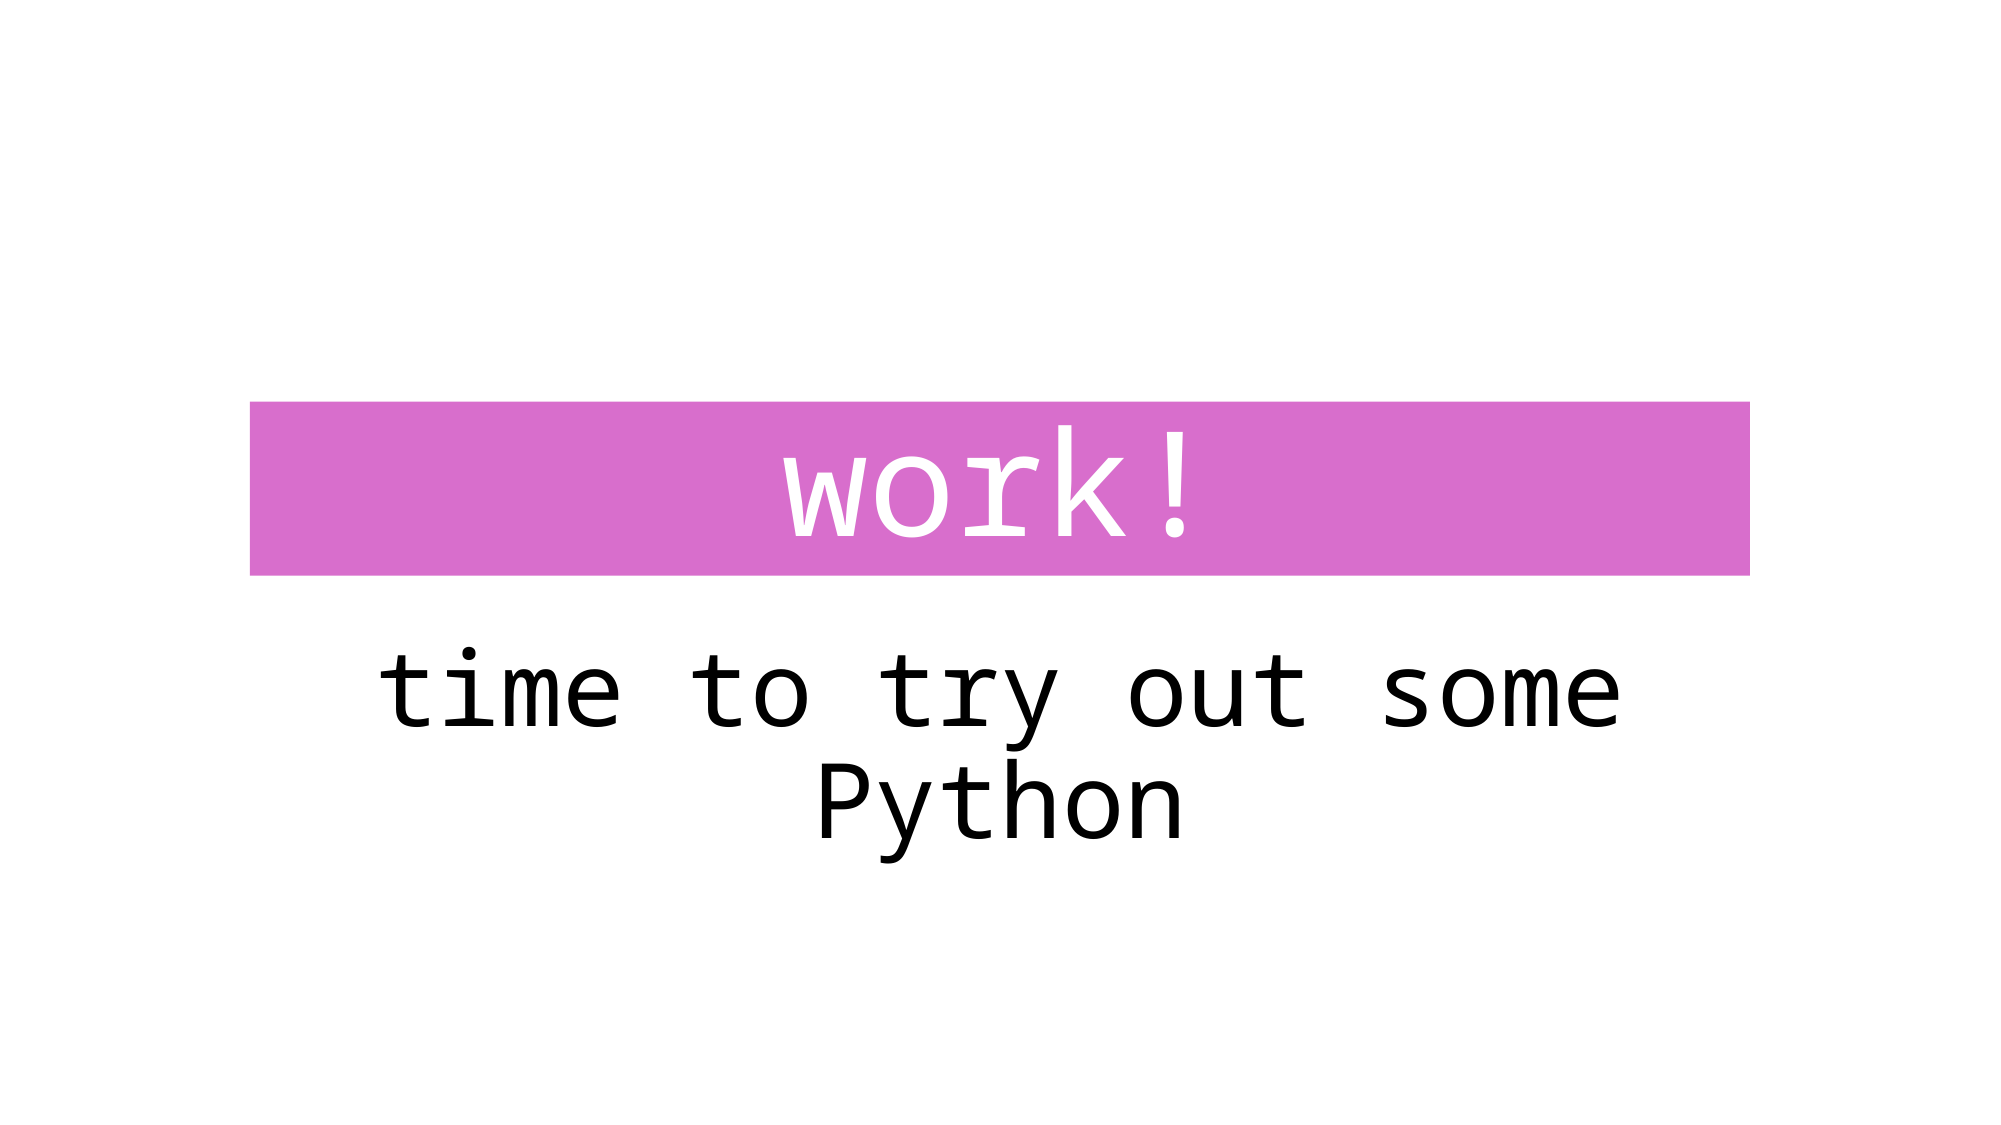

# let’s do some work!
time to try out some Python